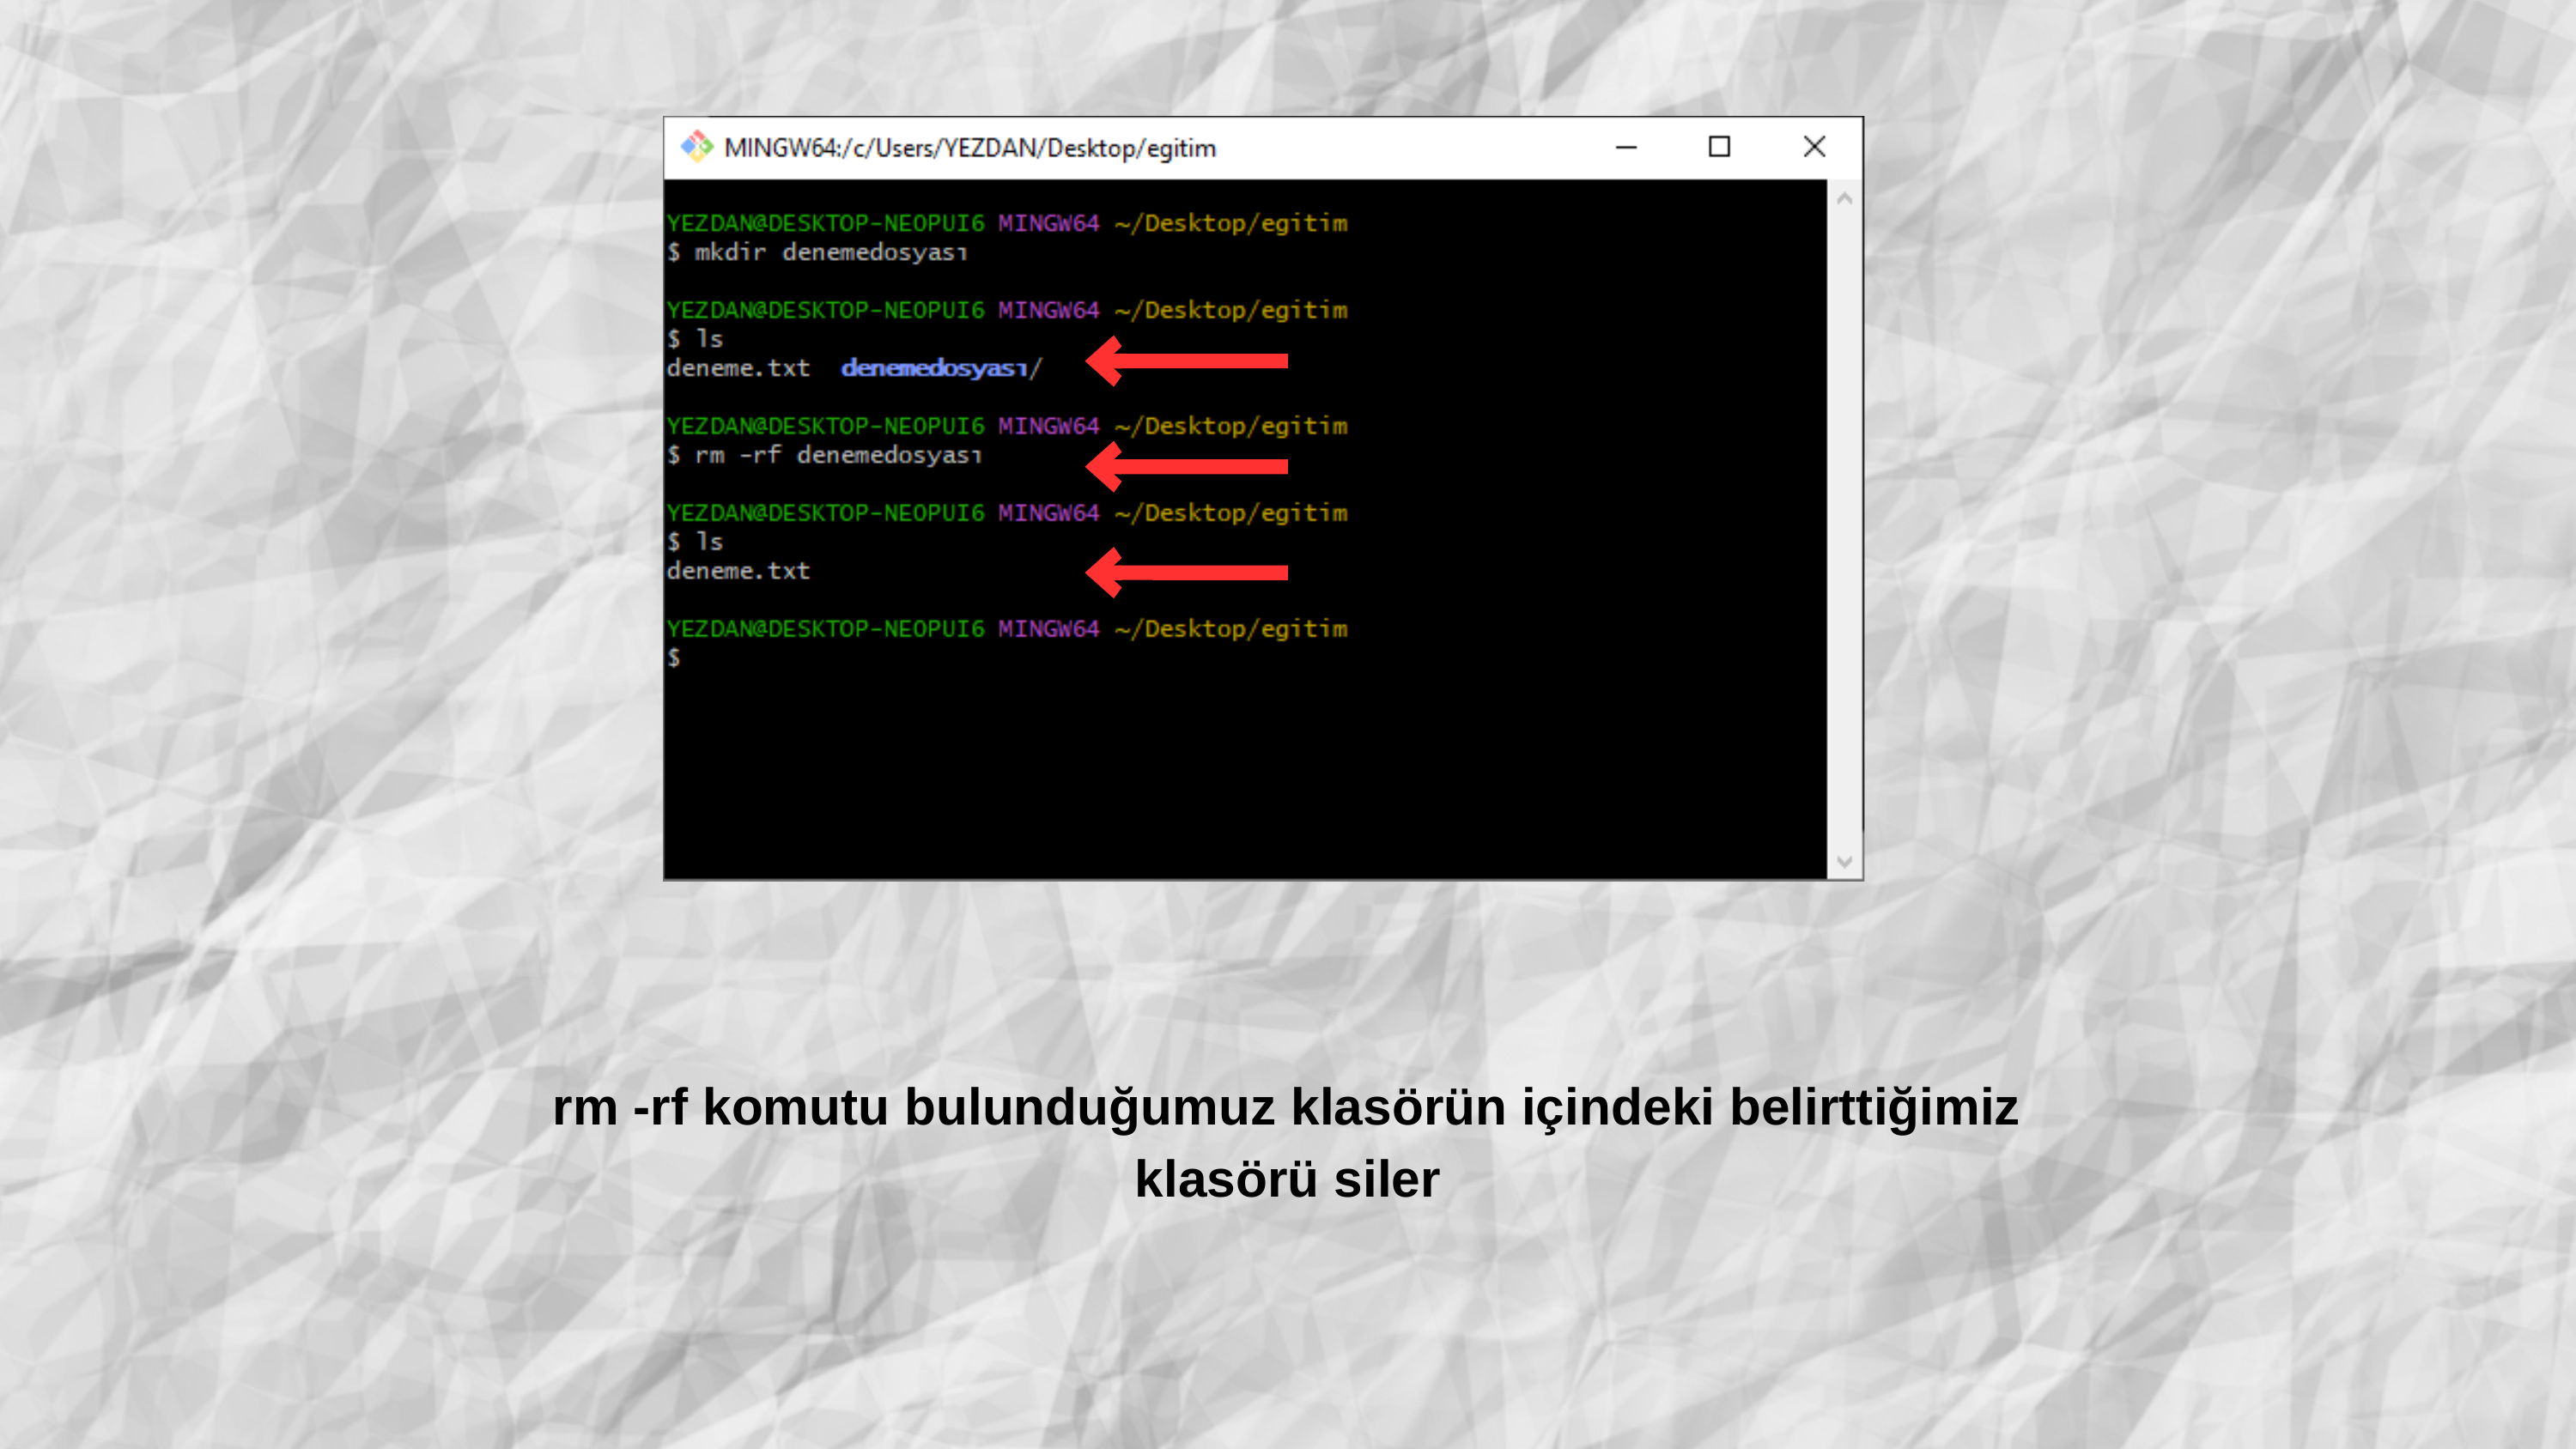

rm -rf komutu bulunduğumuz klasörün içindeki belirttiğimiz klasörü siler